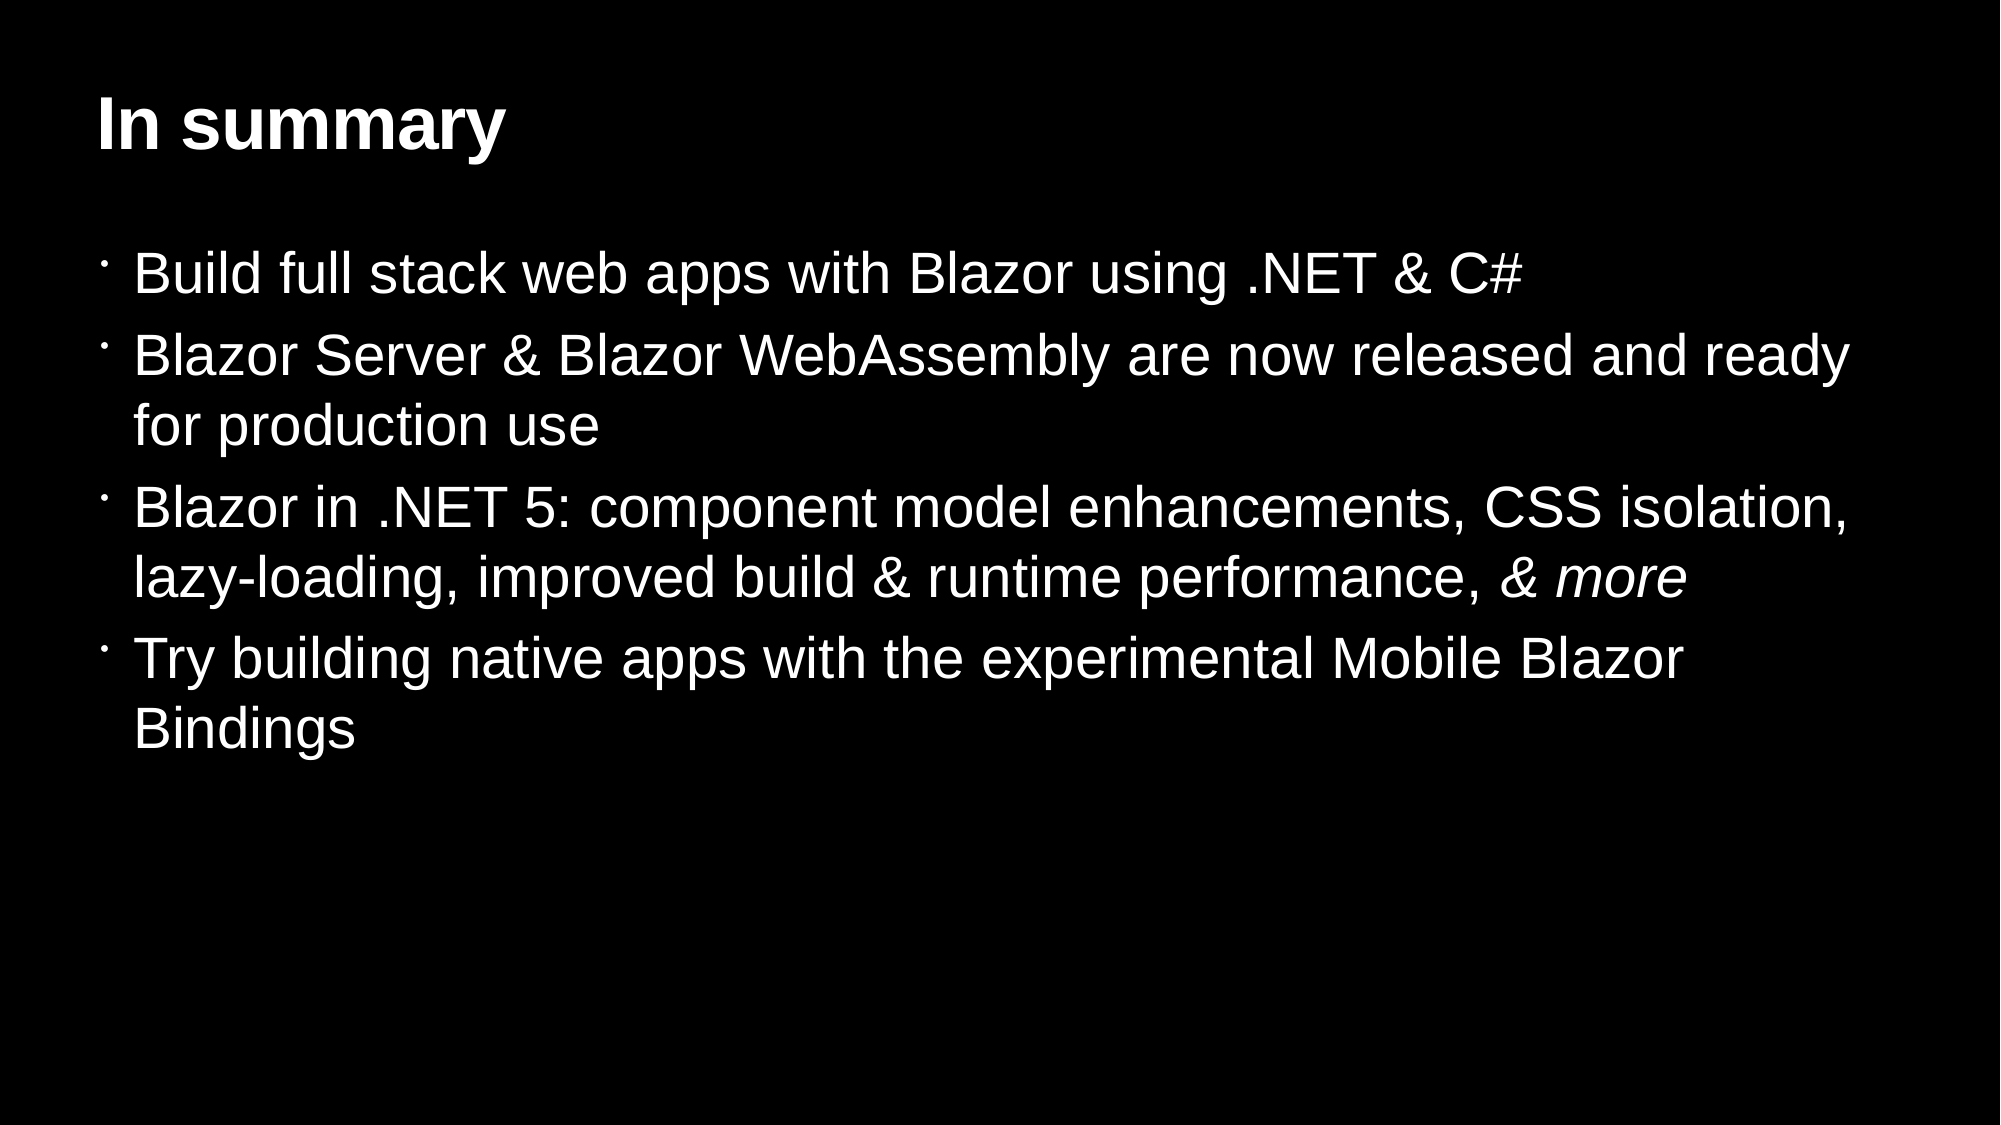

# In summary
Build full stack web apps with Blazor using .NET & C#
Blazor Server & Blazor WebAssembly are now released and ready for production use
Blazor in .NET 5: component model enhancements, CSS isolation, lazy-loading, improved build & runtime performance, & more
Try building native apps with the experimental Mobile Blazor Bindings